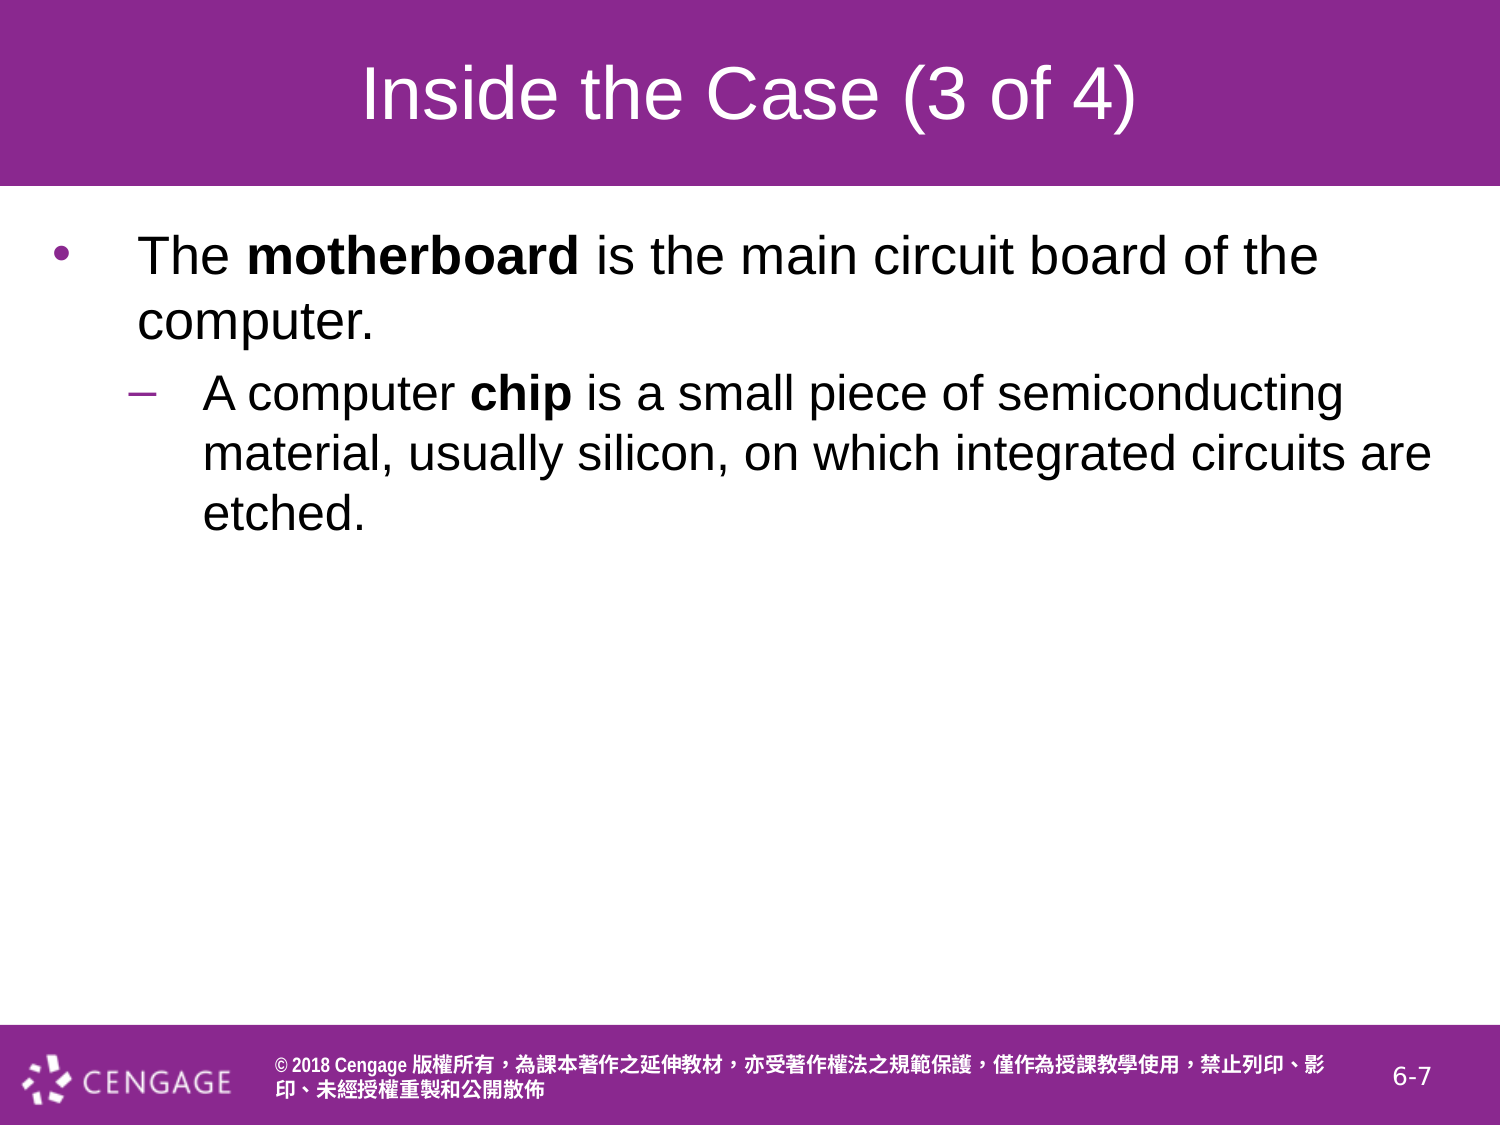

# Inside the Case (3 of 4)
The motherboard is the main circuit board of the computer.
A computer chip is a small piece of semiconducting material, usually silicon, on which integrated circuits are etched.